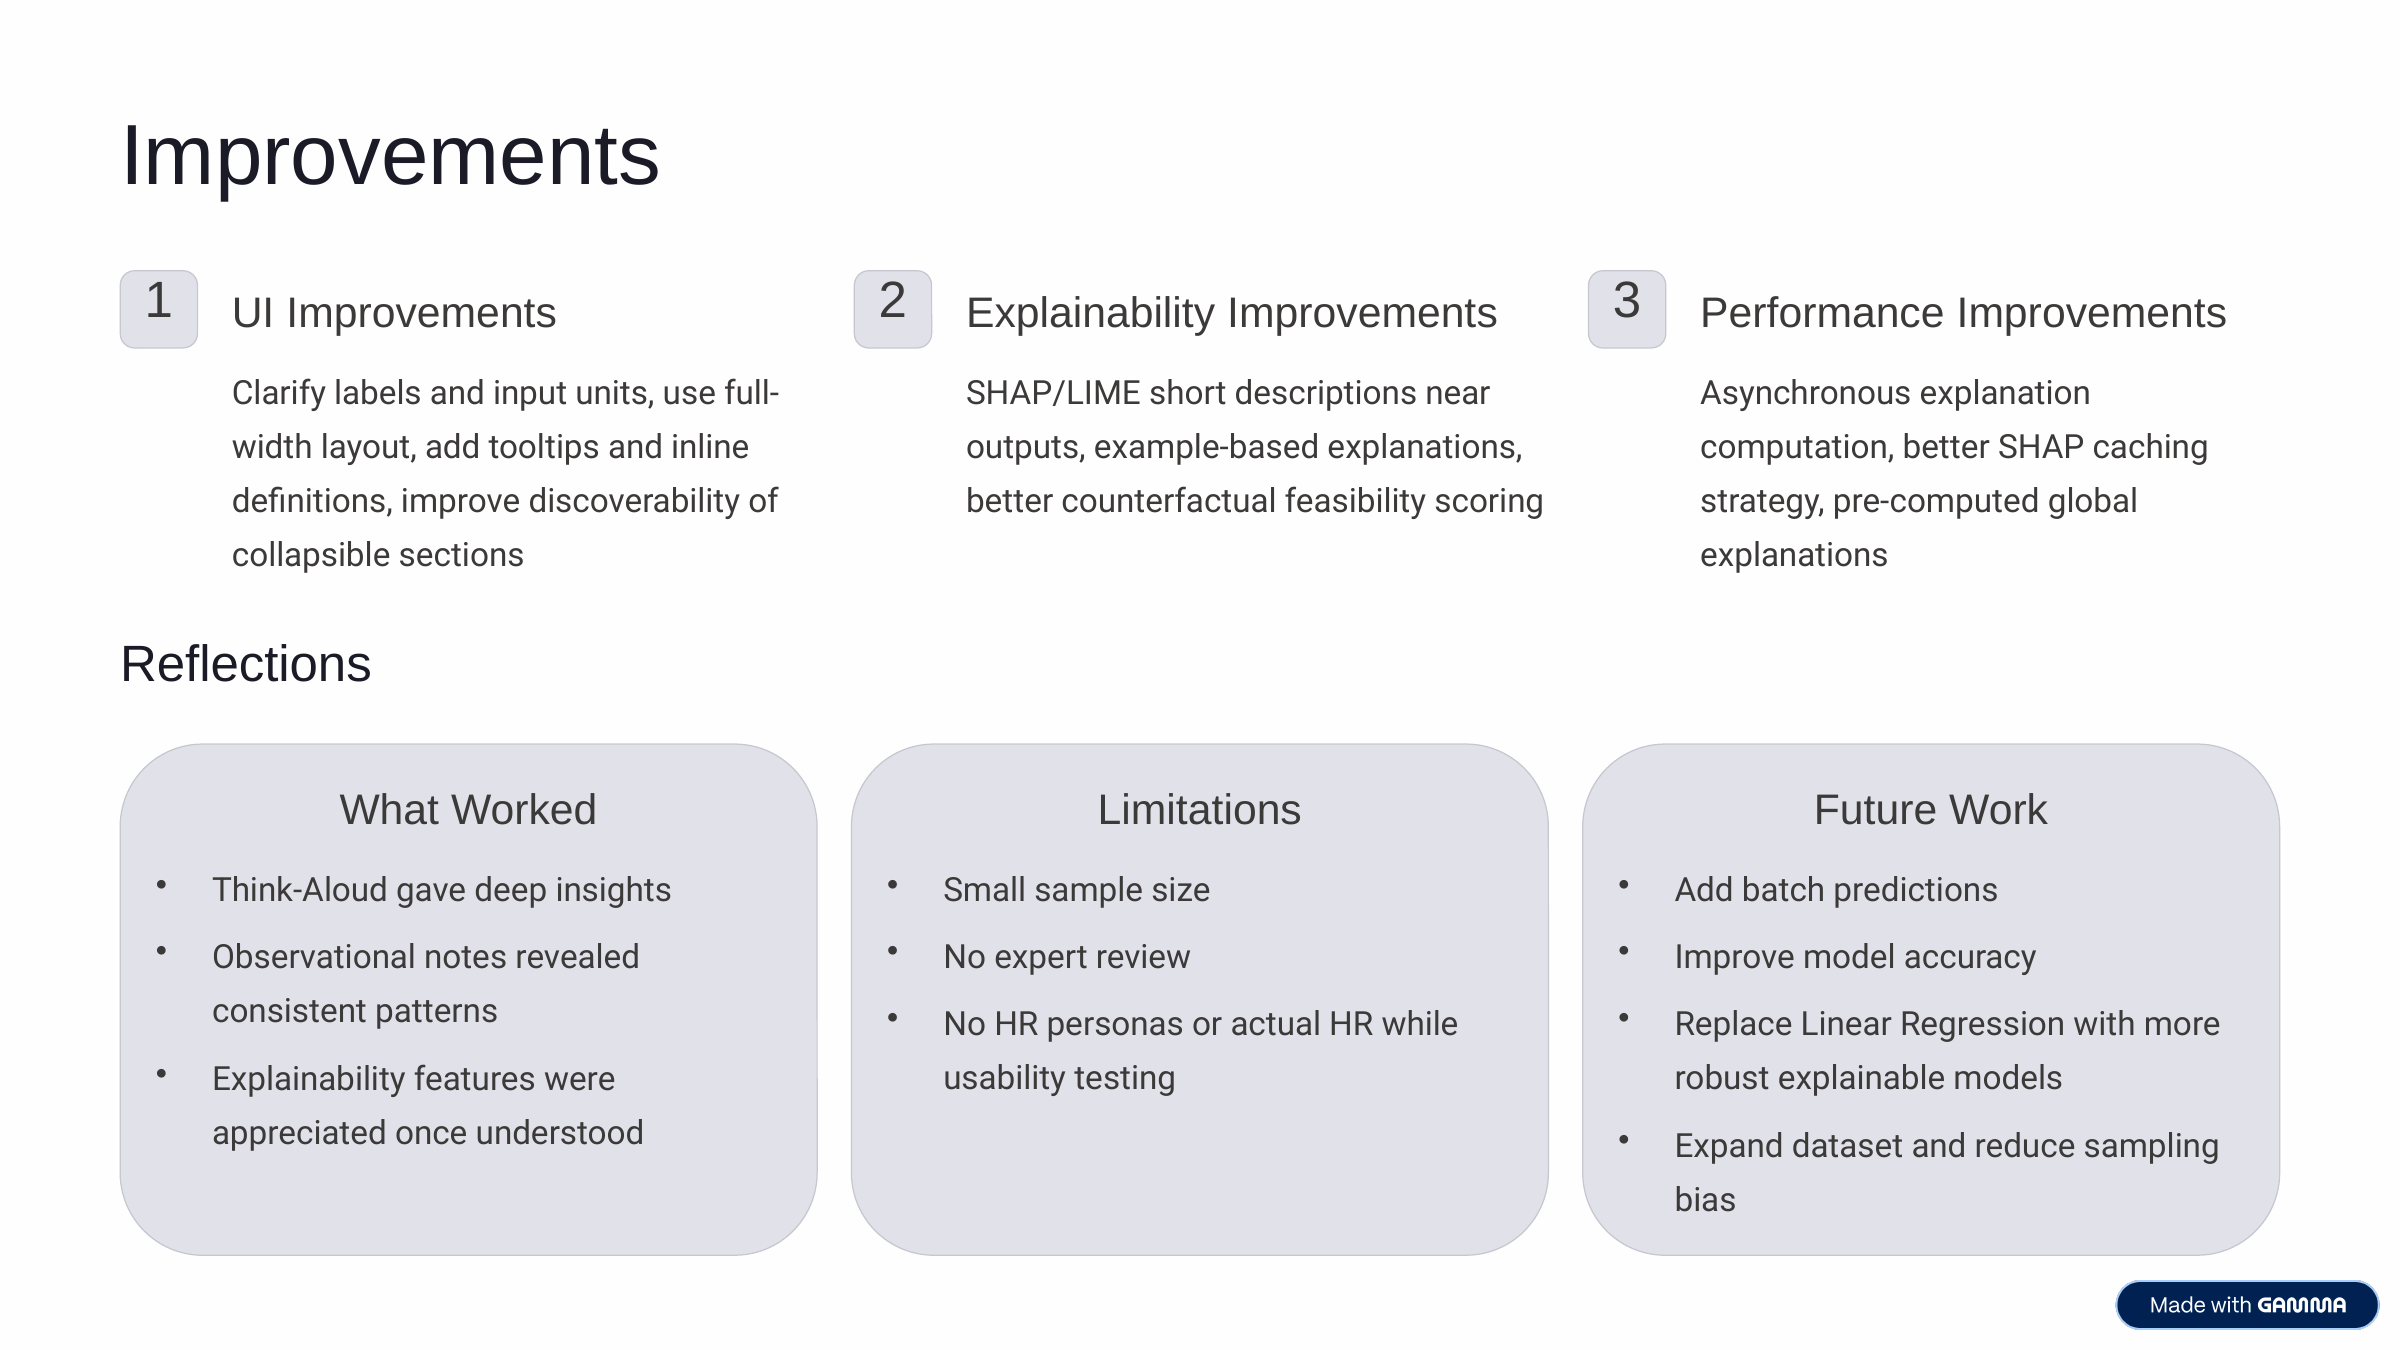

Improvements

1
2
3
UI Improvements
Explainability Improvements
Performance Improvements
Clarify labels and input units, use full-width layout, add tooltips and inline definitions, improve discoverability of collapsible sections
SHAP/LIME short descriptions near outputs, example-based explanations, better counterfactual feasibility scoring
Asynchronous explanation computation, better SHAP caching strategy, pre-computed global explanations
Reflections

What Worked
Limitations
Future Work
Think-Aloud gave deep insights
Small sample size
Add batch predictions
Observational notes revealed consistent patterns
No expert review
Improve model accuracy
No HR personas or actual HR while usability testing
Replace Linear Regression with more robust explainable models
Explainability features were appreciated once understood
Expand dataset and reduce sampling bias